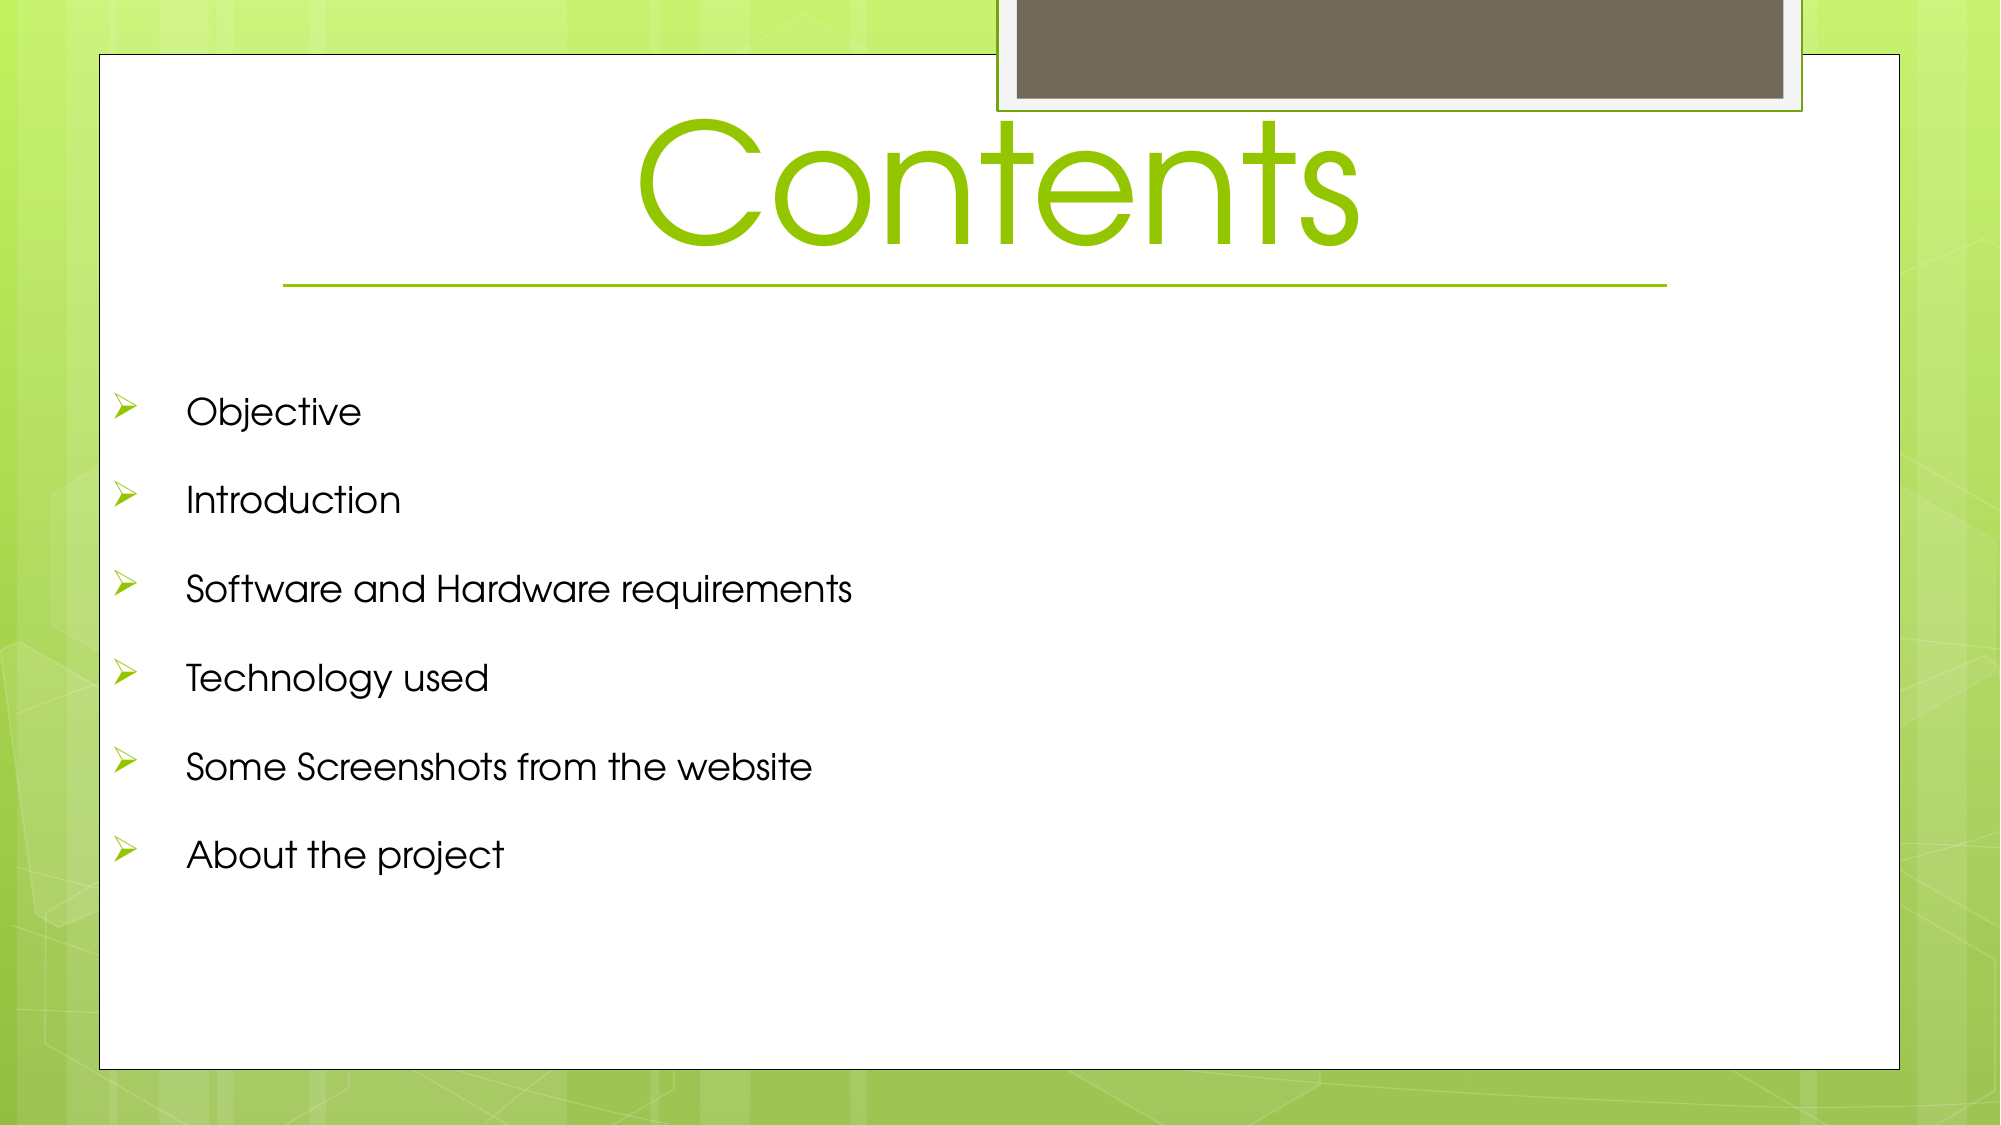

# Contents

Objective

Introduction

Software and Hardware requirements

Technology used

Some Screenshots from the website

About the project